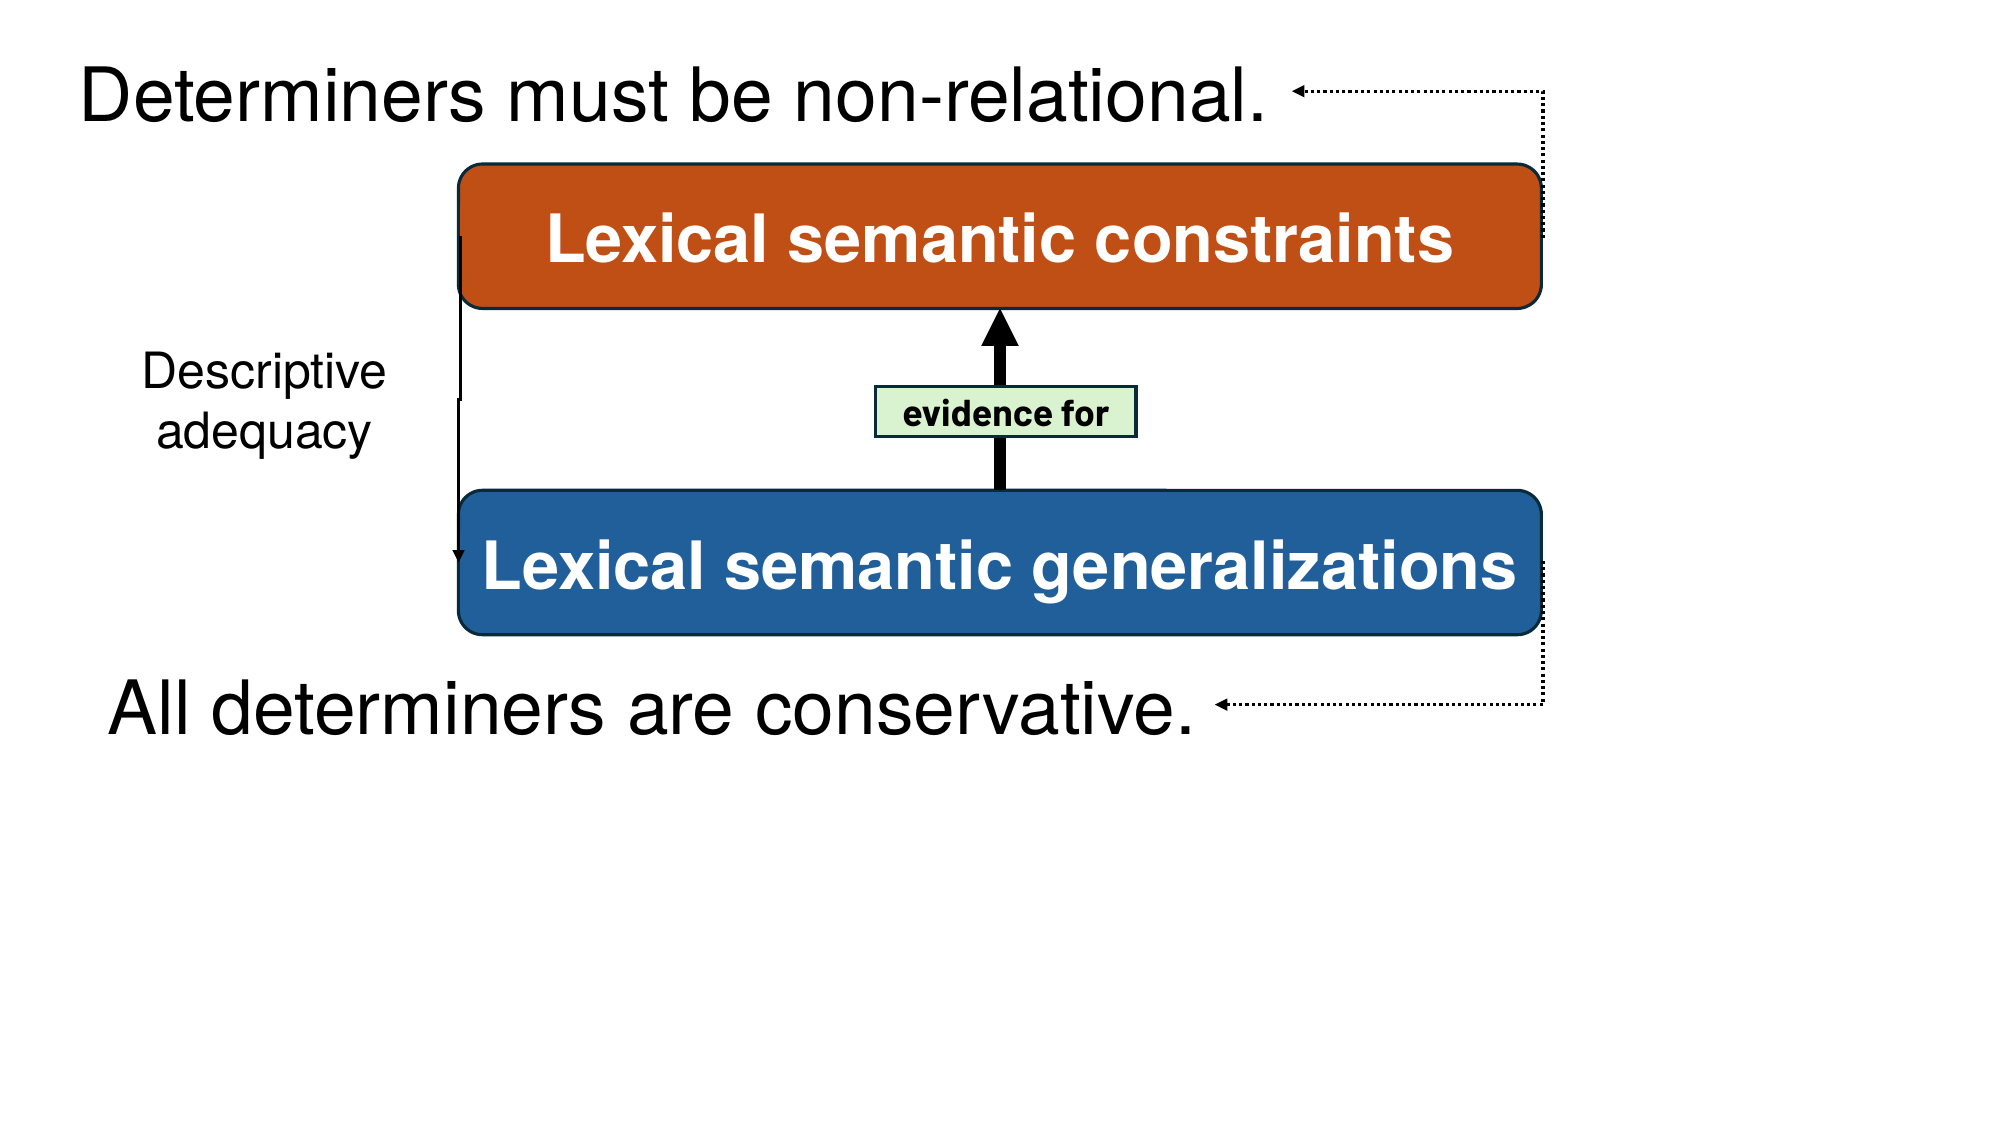

Determiners must be non-relational.
Lexical semantic constraints
Descriptive adequacy
evidence for
Lexical semantic generalizations
All determiners are conservative.